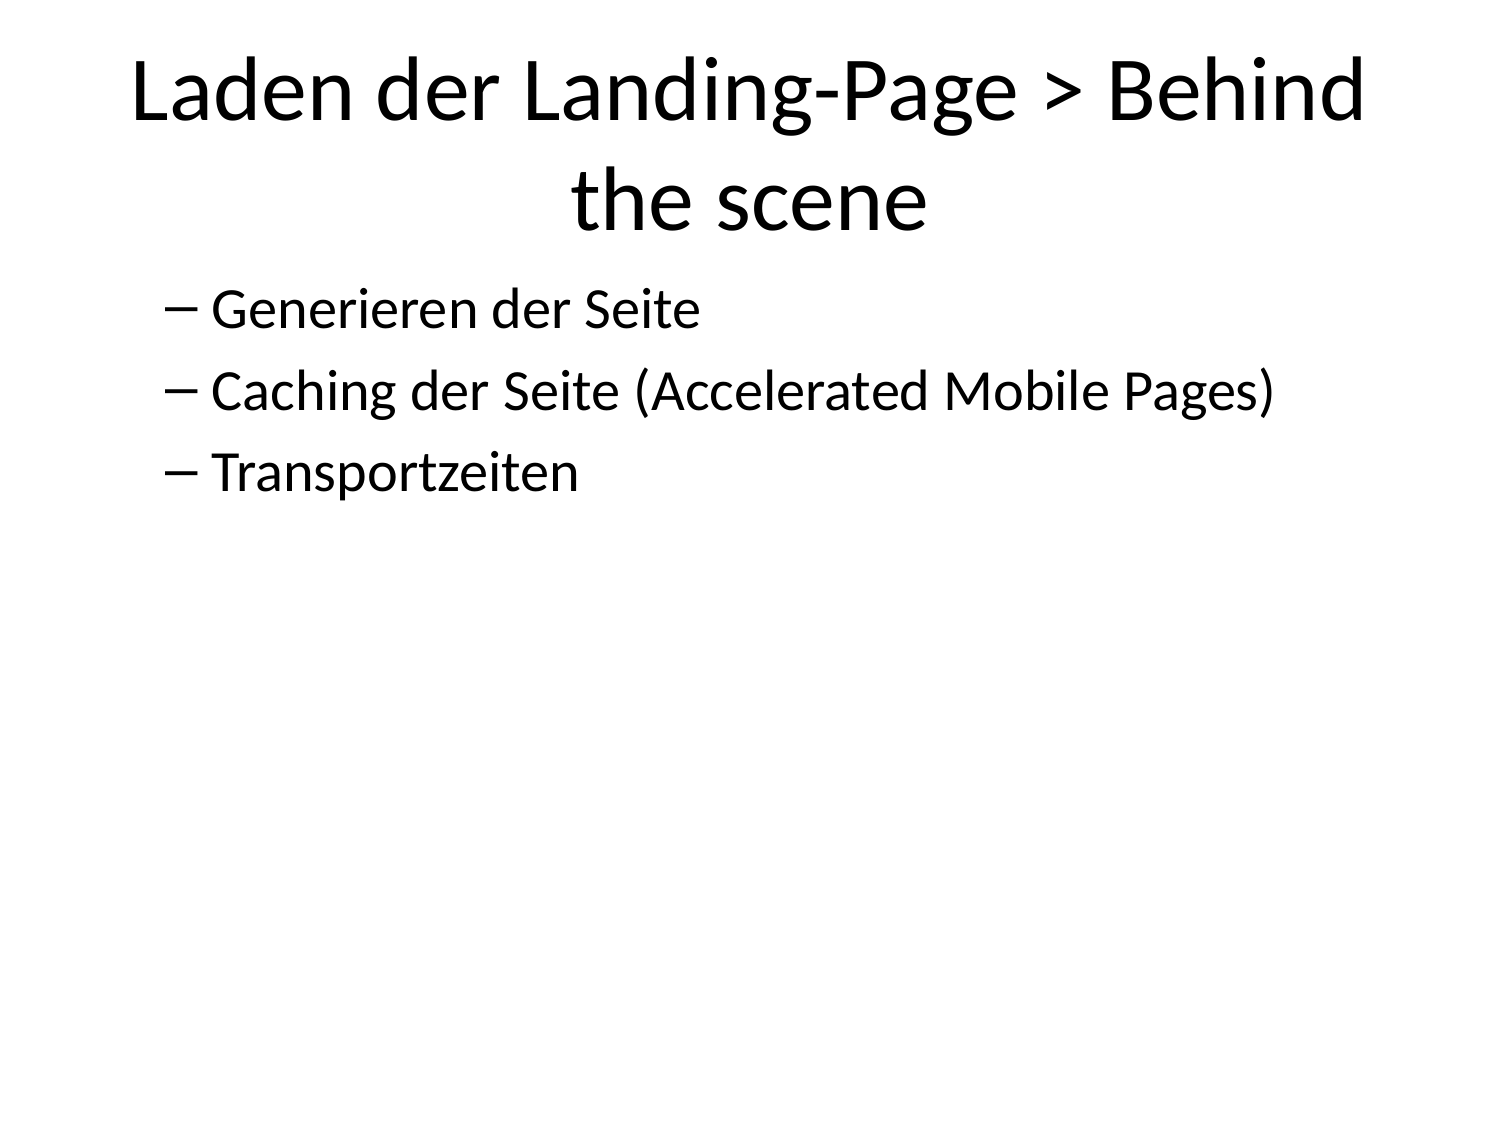

# Laden der Landing-Page > Behind the scene
Generieren der Seite
Caching der Seite (Accelerated Mobile Pages)
Transportzeiten